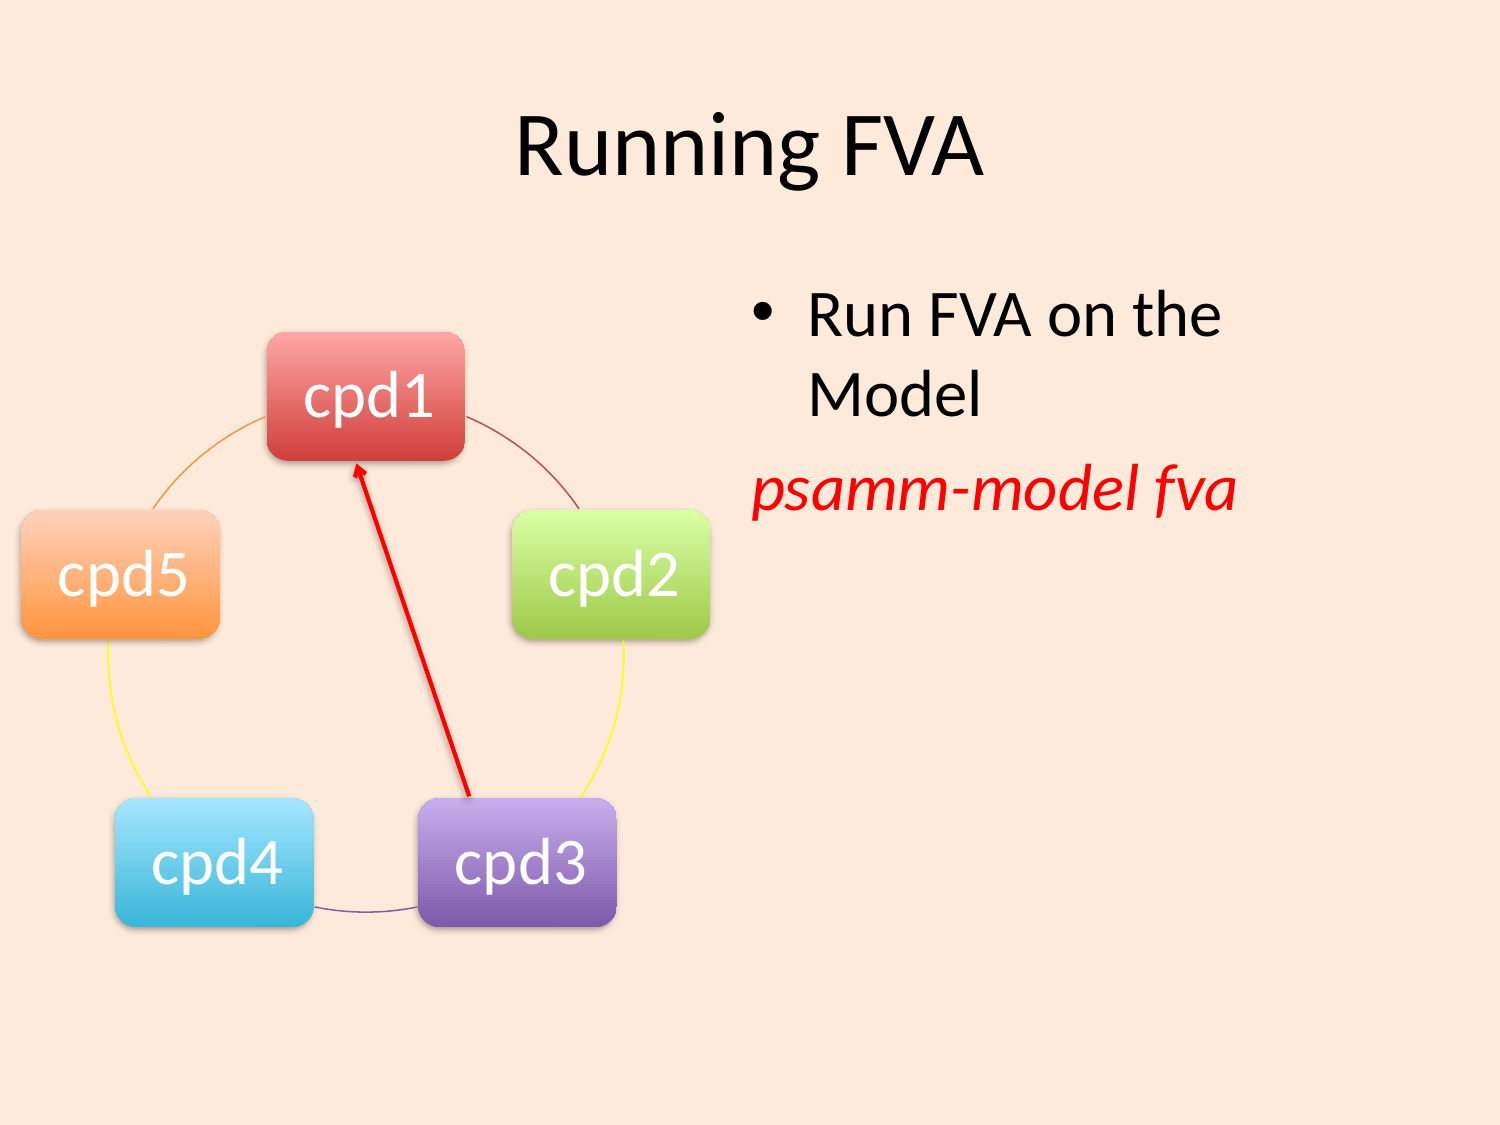

# Running FVA
Run FVA on the Model
psamm-model fva
cpd1
cpd2
cpd3
cpd4
cpd5